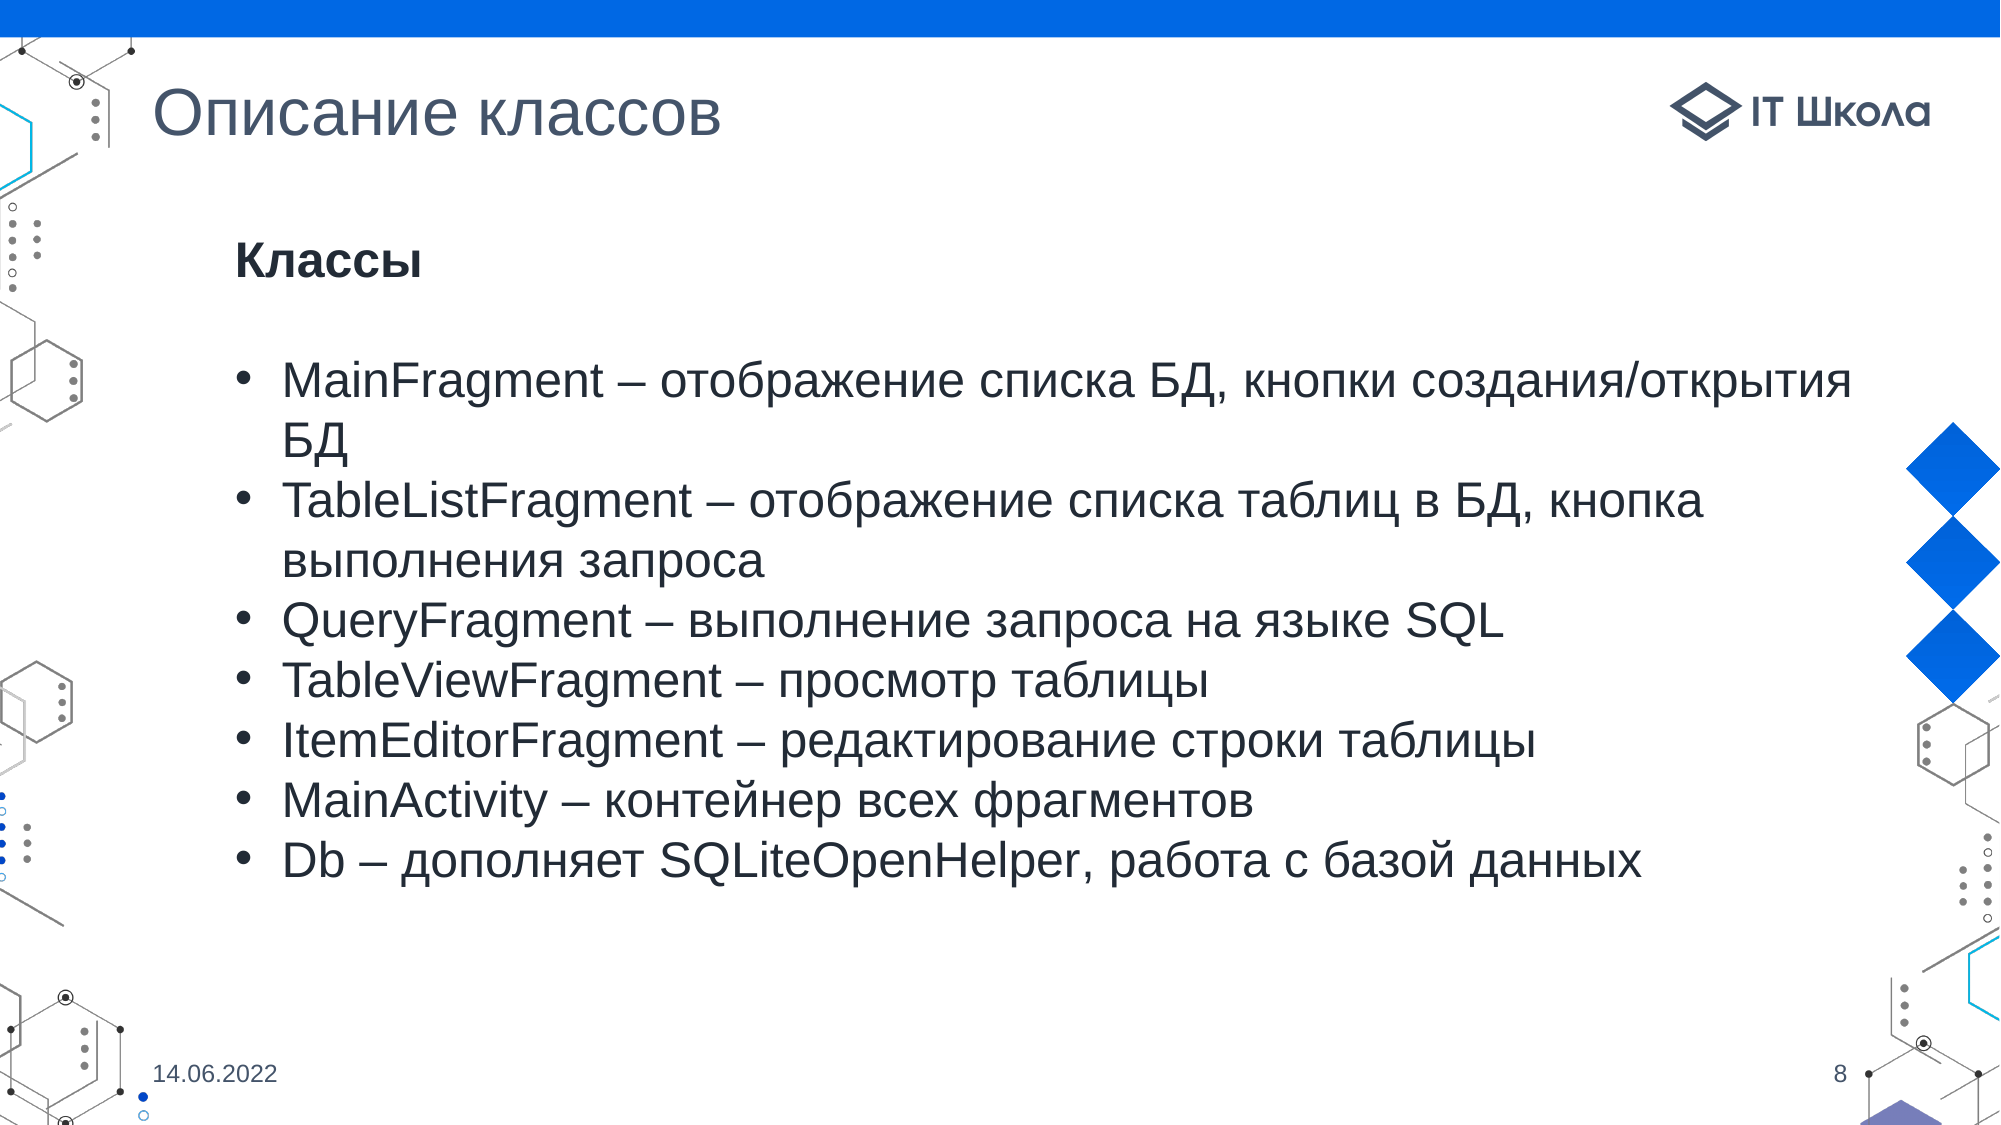

# Описание классов
Классы

MainFragment – отображение списка БД, кнопки создания/открытия БД
TableListFragment – отображение списка таблиц в БД, кнопка выполнения запроса
QueryFragment – выполнение запроса на языке SQL
TableViewFragment – просмотр таблицы
ItemEditorFragment – редактирование строки таблицы
MainActivity – контейнер всех фрагментов
Db – дополняет SQLiteOpenHelper, работа с базой данных

14.06.2022
8